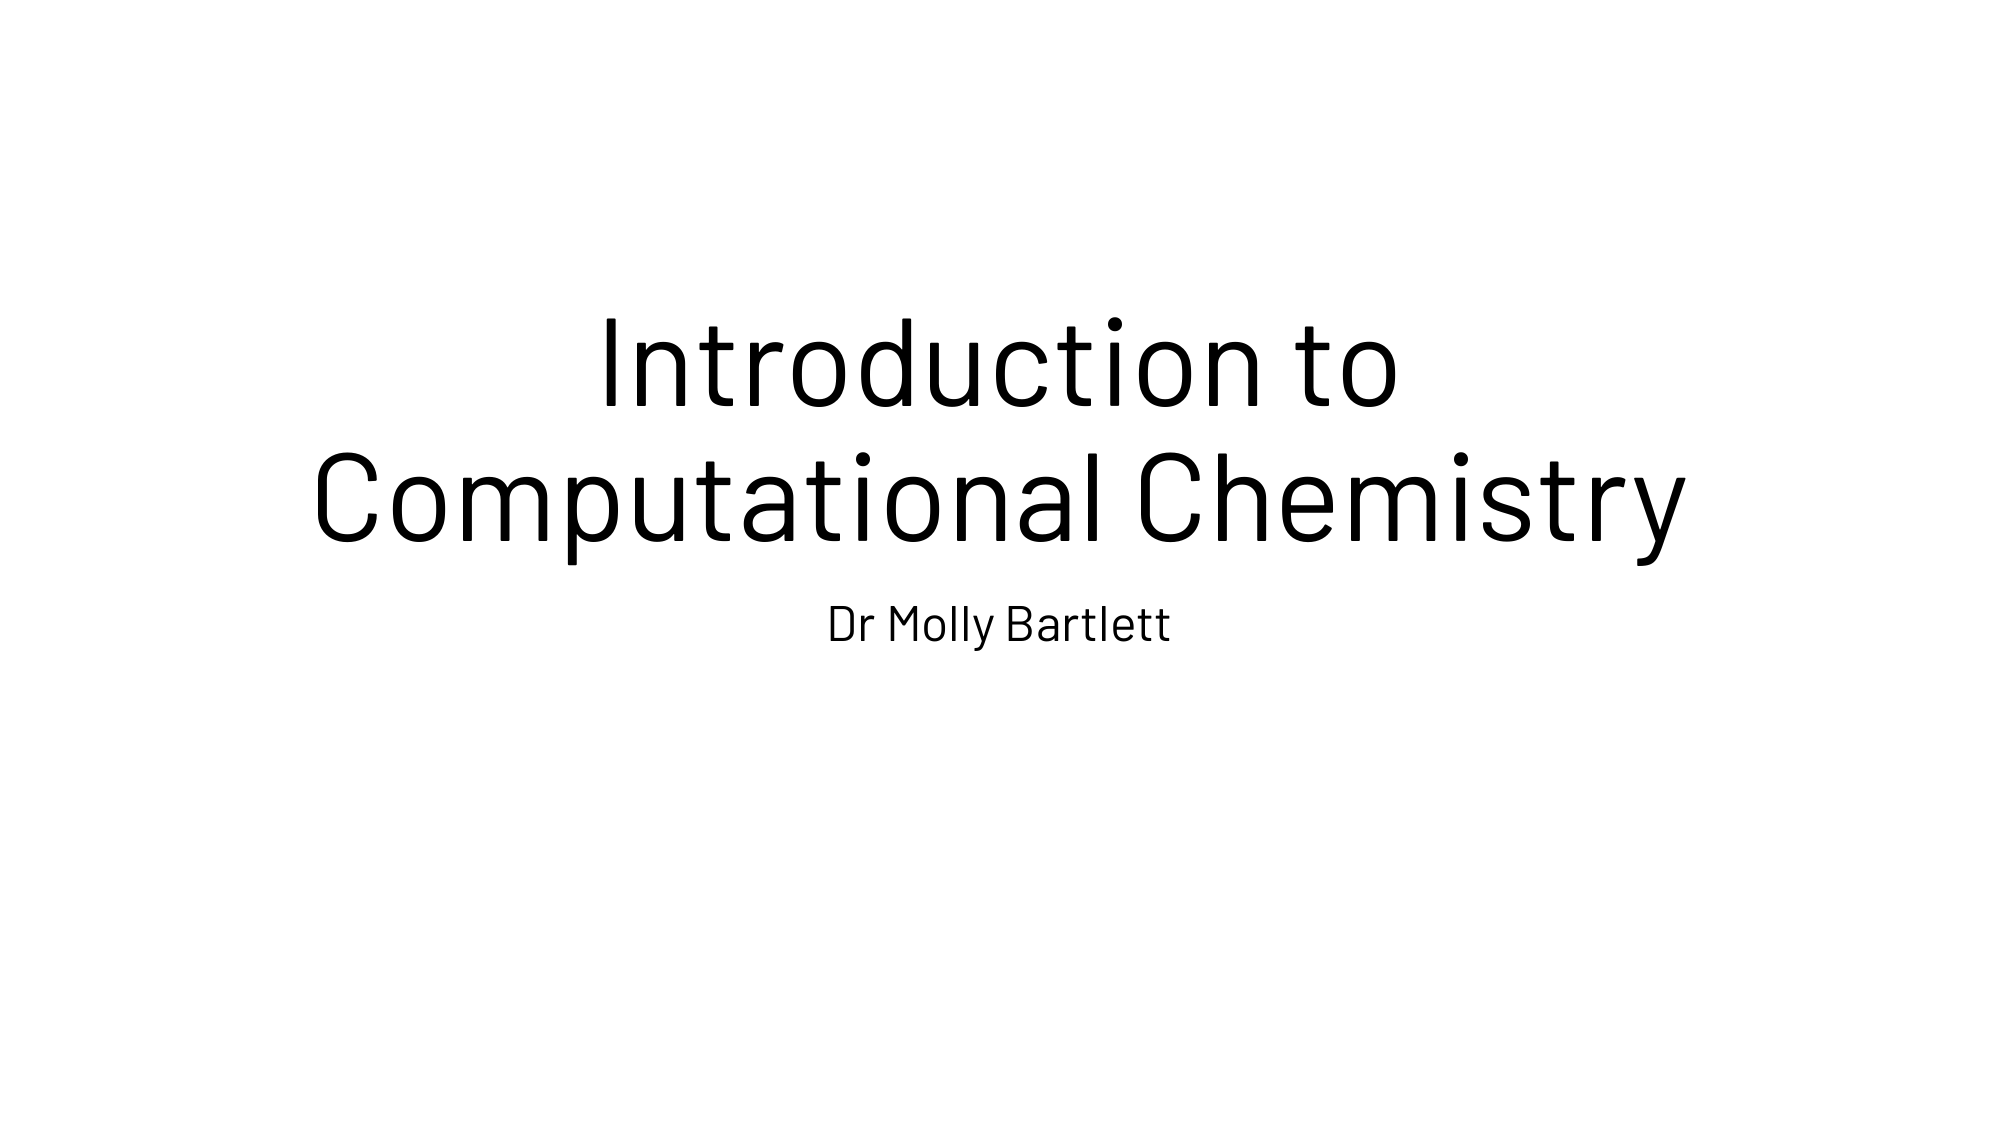

# Introduction to Computational Chemistry
Dr Molly Bartlett